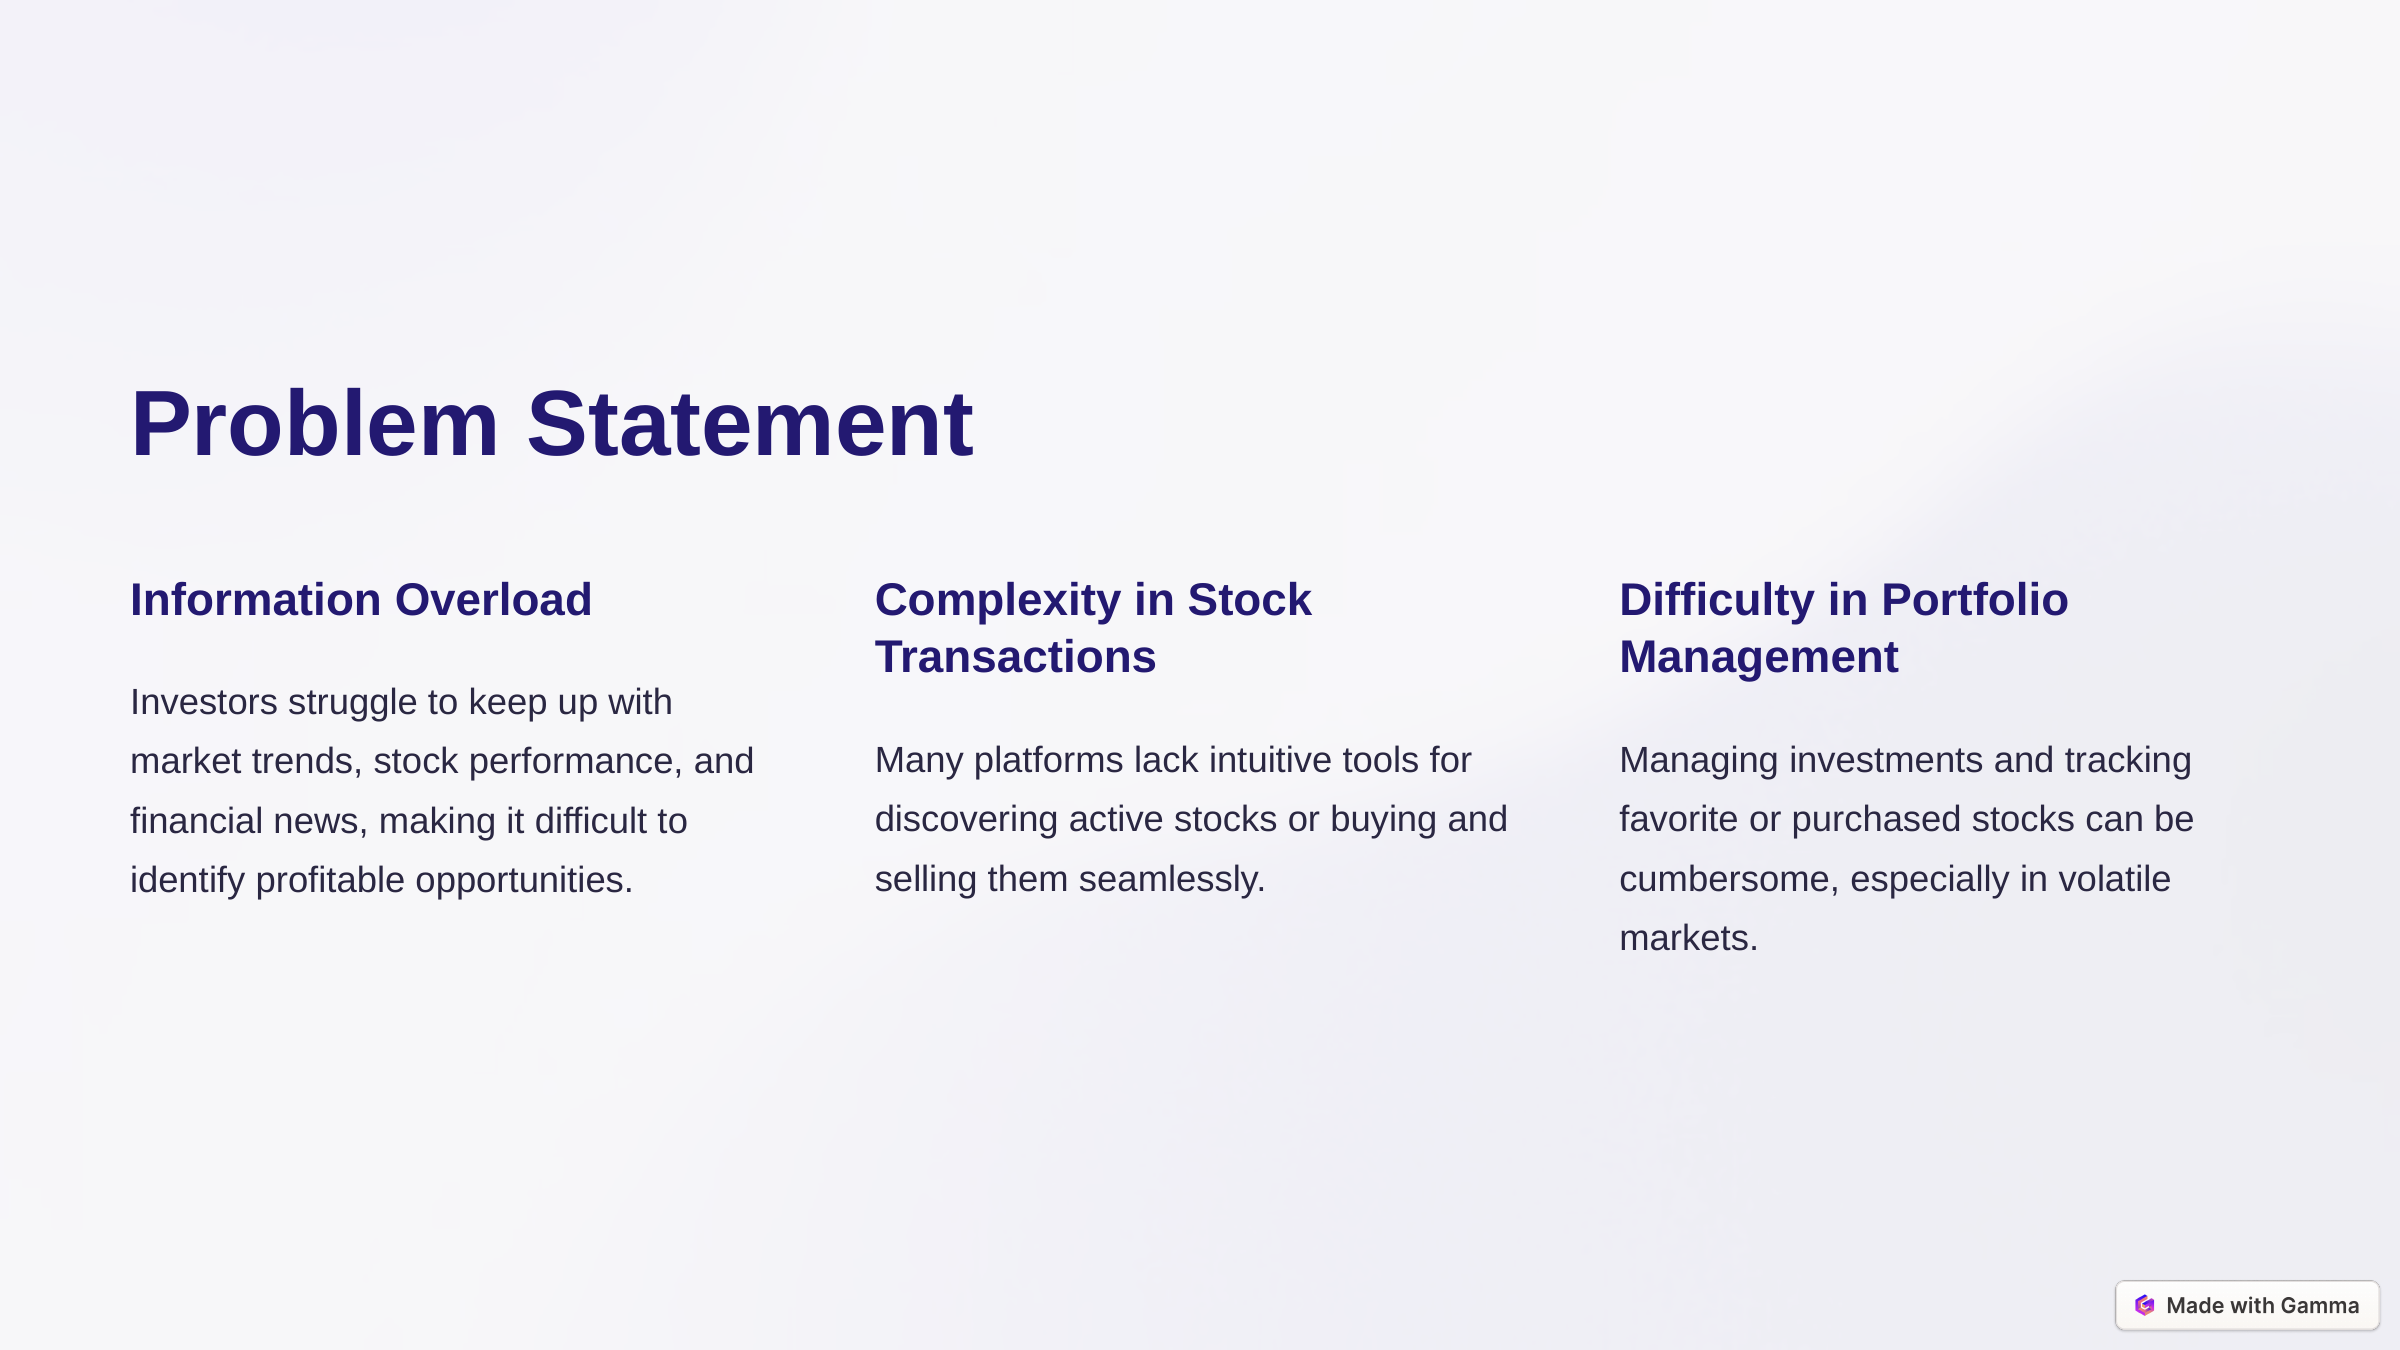

Problem Statement
Information Overload
Complexity in Stock Transactions
Difficulty in Portfolio Management
Investors struggle to keep up with market trends, stock performance, and financial news, making it difficult to identify profitable opportunities.
Many platforms lack intuitive tools for discovering active stocks or buying and selling them seamlessly.
Managing investments and tracking favorite or purchased stocks can be cumbersome, especially in volatile markets.